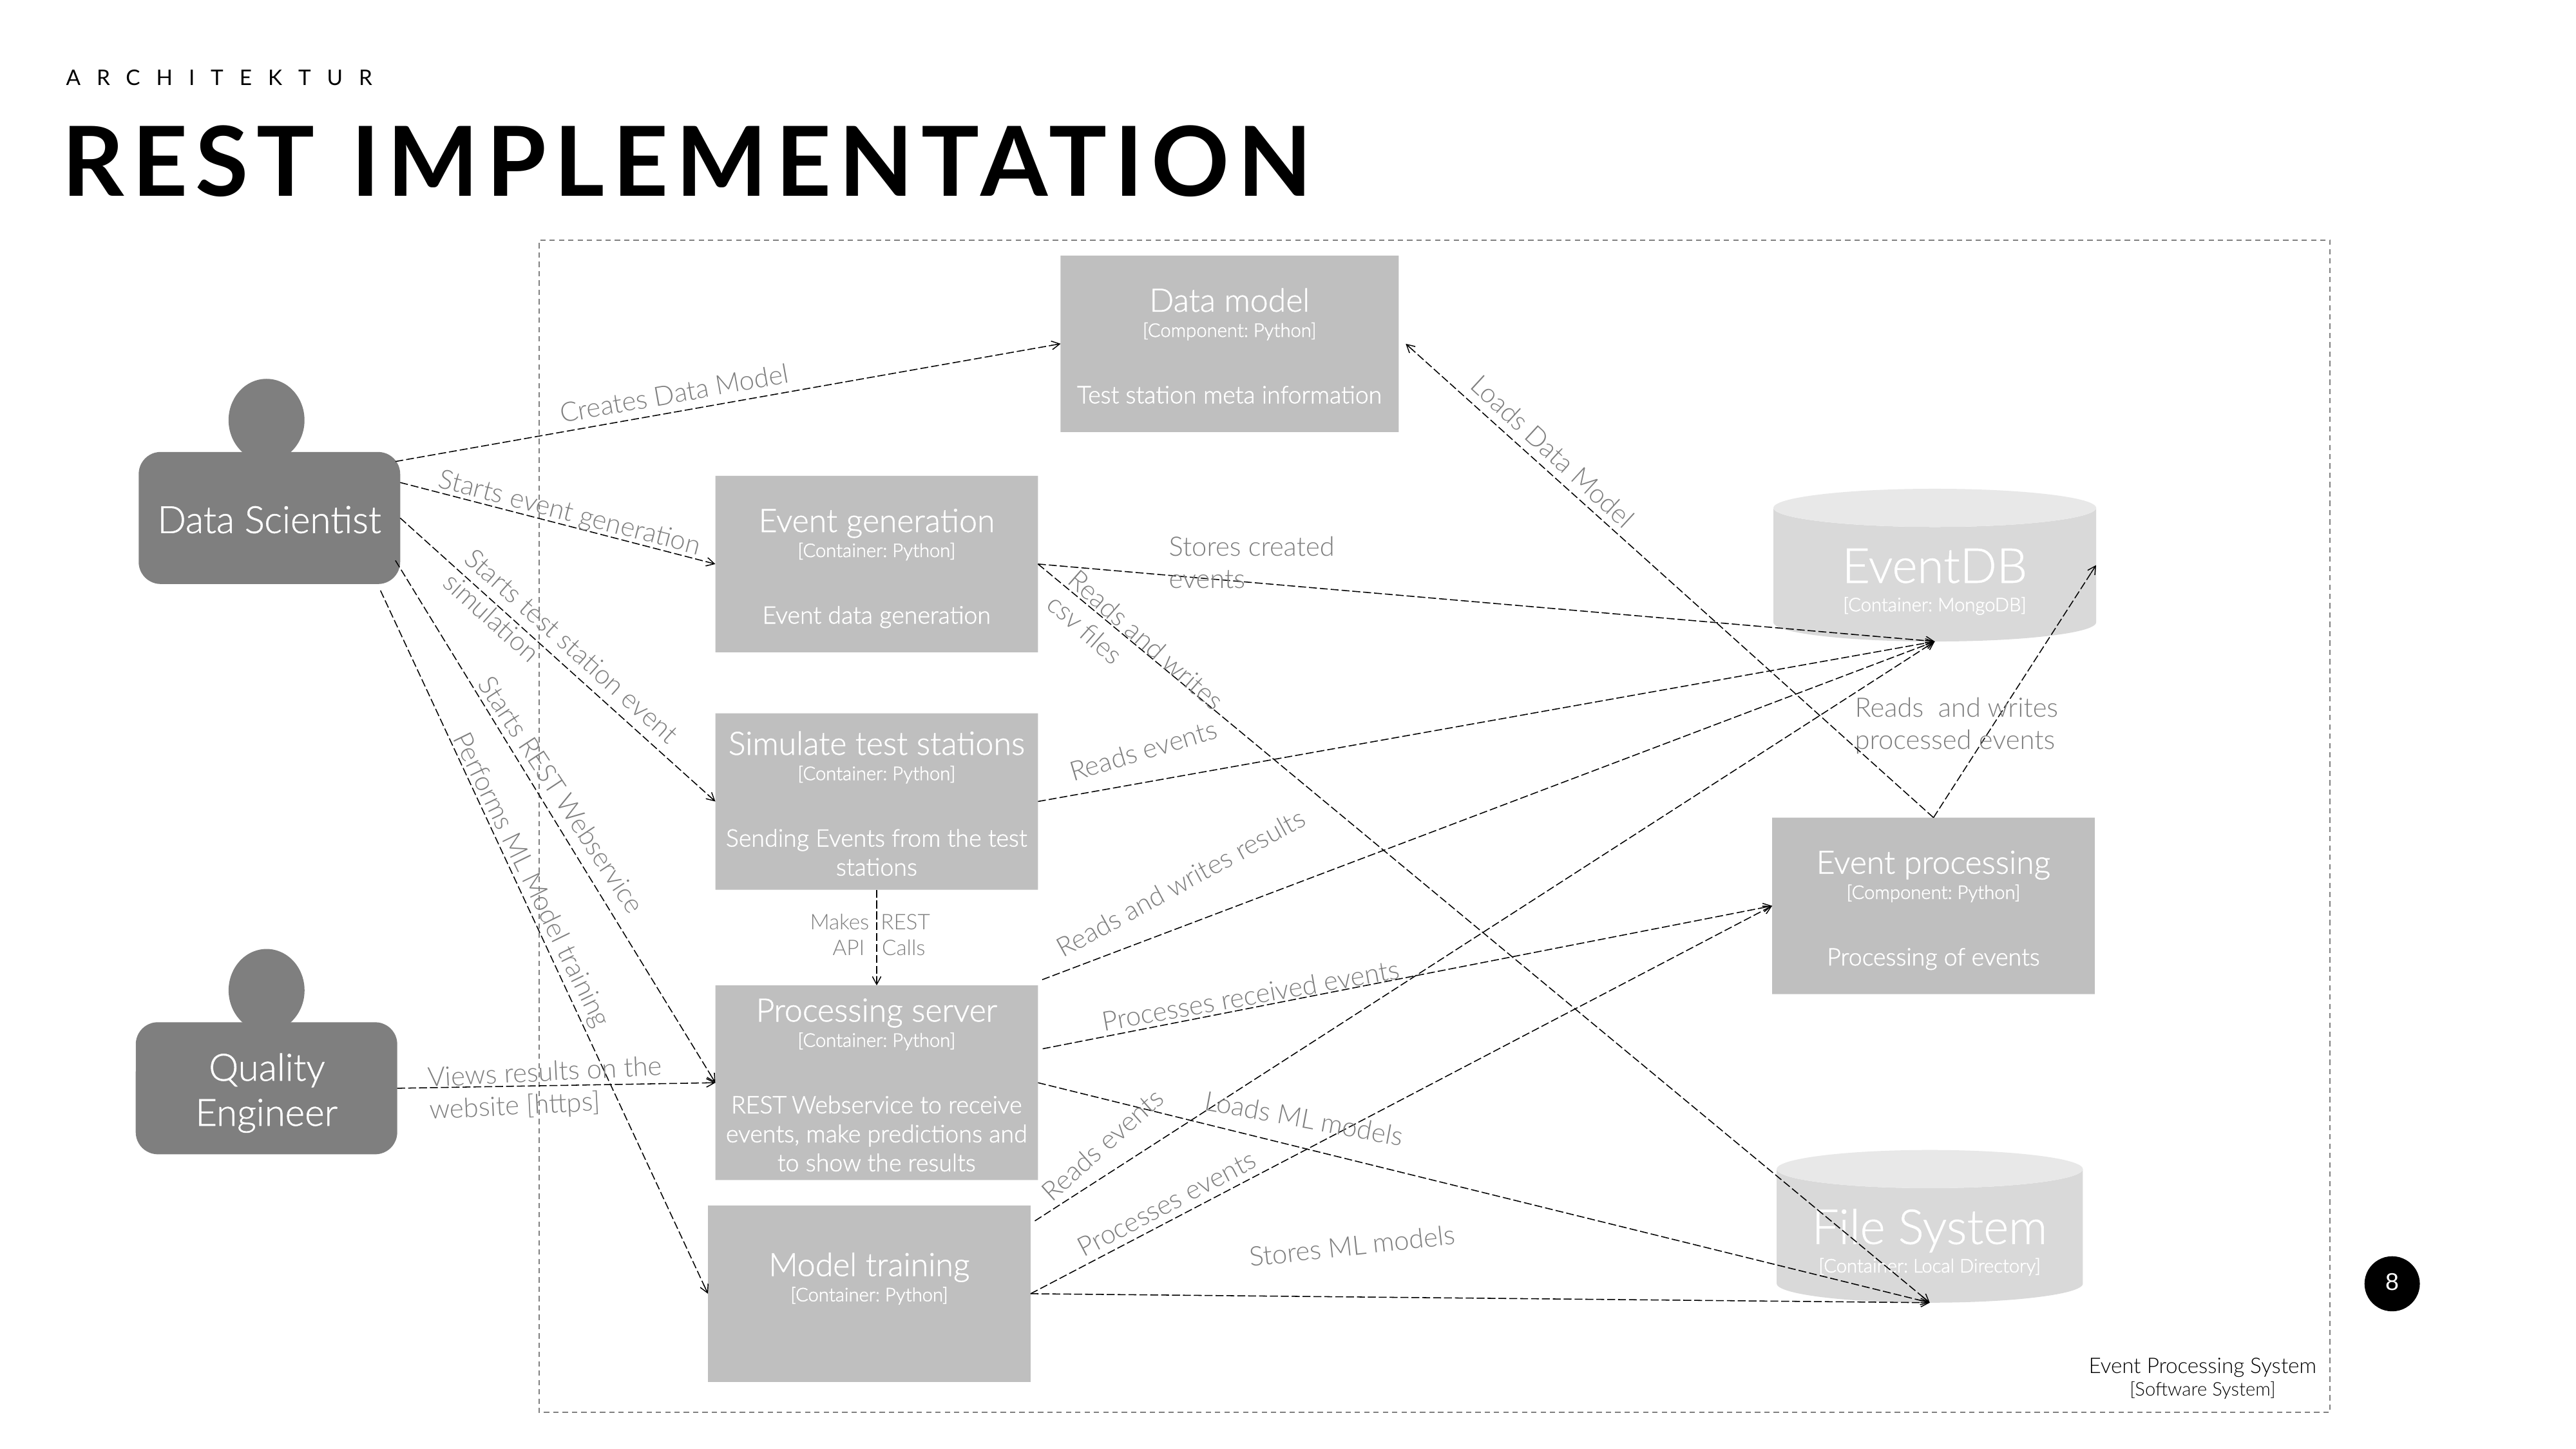

ARCHITEKTUR
REST IMPLEMENTATION

Event generation
[Container: Python]

Event data generation
EventDB
[Container: MongoDB]
Simulate test stations
[Container: Python]

Sending Events from the test stations
Event processing
[Component: Python]

Processing of events
Processing server
[Container: Python]

REST Webservice to receive events, make predictions and to show the results
File System
[Container: Local Directory]
Model training
[Container: Python]

Data Scientist

Quality Engineer
Starts event generation
Stores created events
Reads and writes csv files
Starts test station event simulation
Reads  and writes  processed events
Reads events
Starts REST Webservice
Reads and writes results
Performs ML Model training
Makes  REST
    API   Calls
Processes received events
Views results on the
website [https]
Loads ML models
Reads events
Processes events
Stores ML models
Event Processing System [Software System]
Data model
[Component: Python]

Test station meta information
Creates Data Model
Loads Data Model